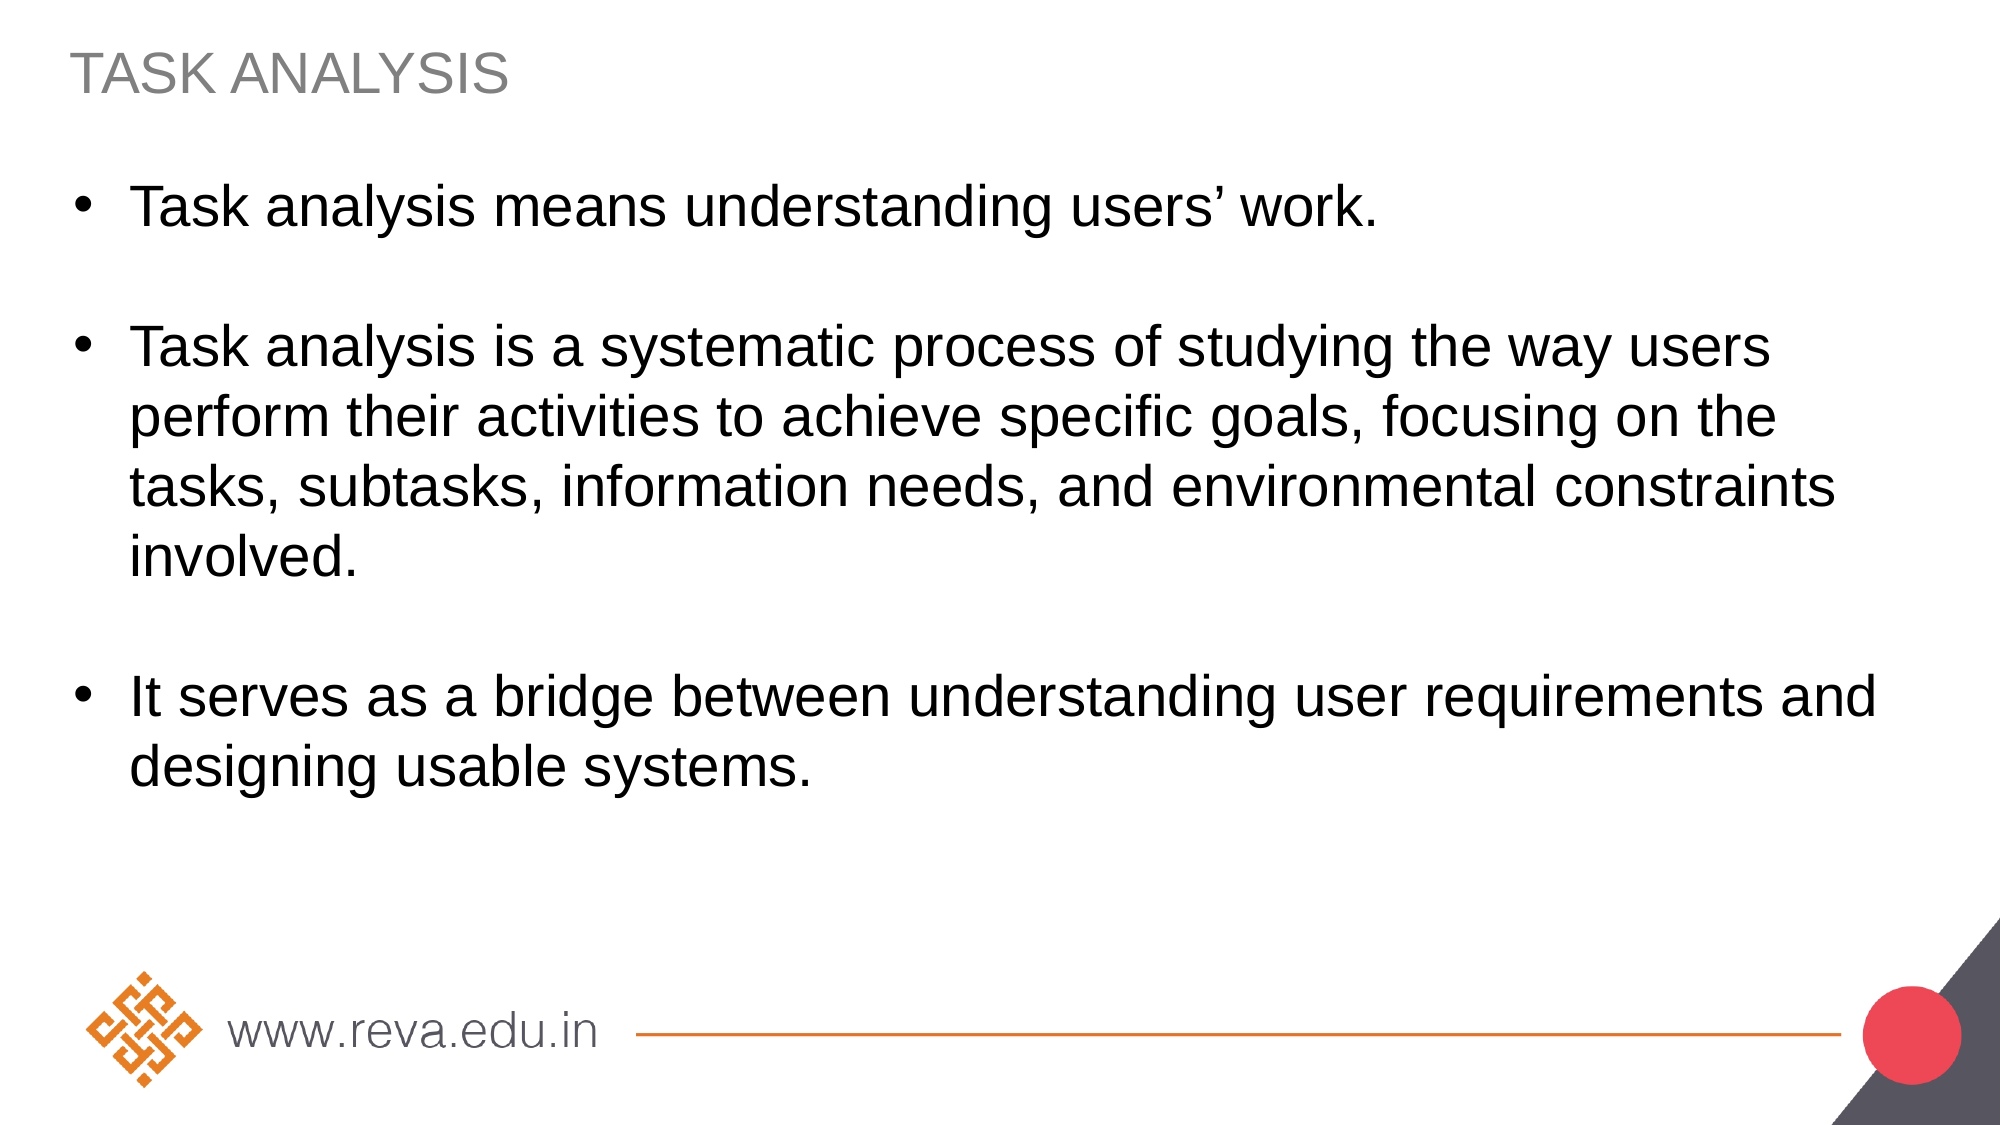

# Task analysis
Task analysis means understanding users’ work.

Task analysis is a systematic process of studying the way users perform their activities to achieve specific goals, focusing on the tasks, subtasks, information needs, and environmental constraints involved.

It serves as a bridge between understanding user requirements and designing usable systems.